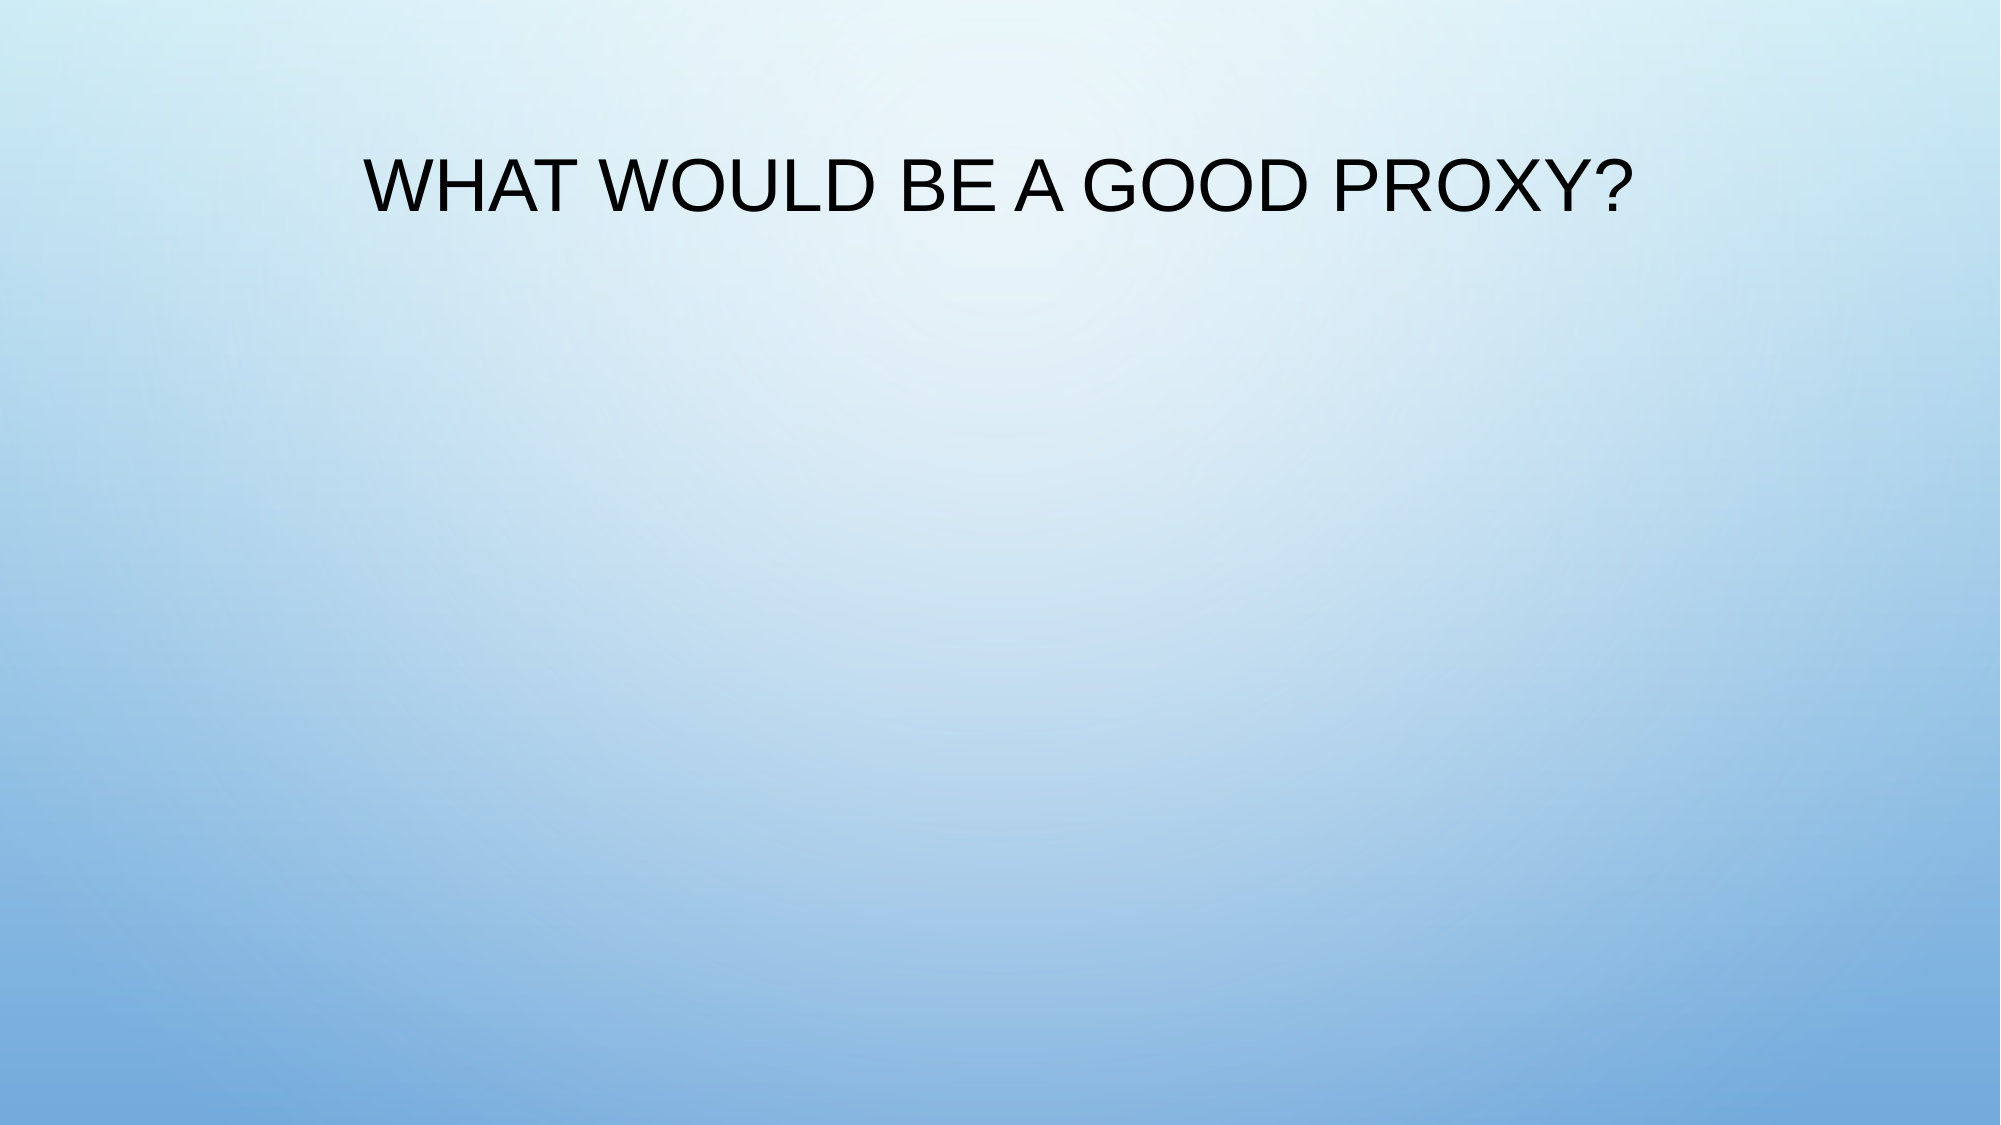

# What would be a good proxy?